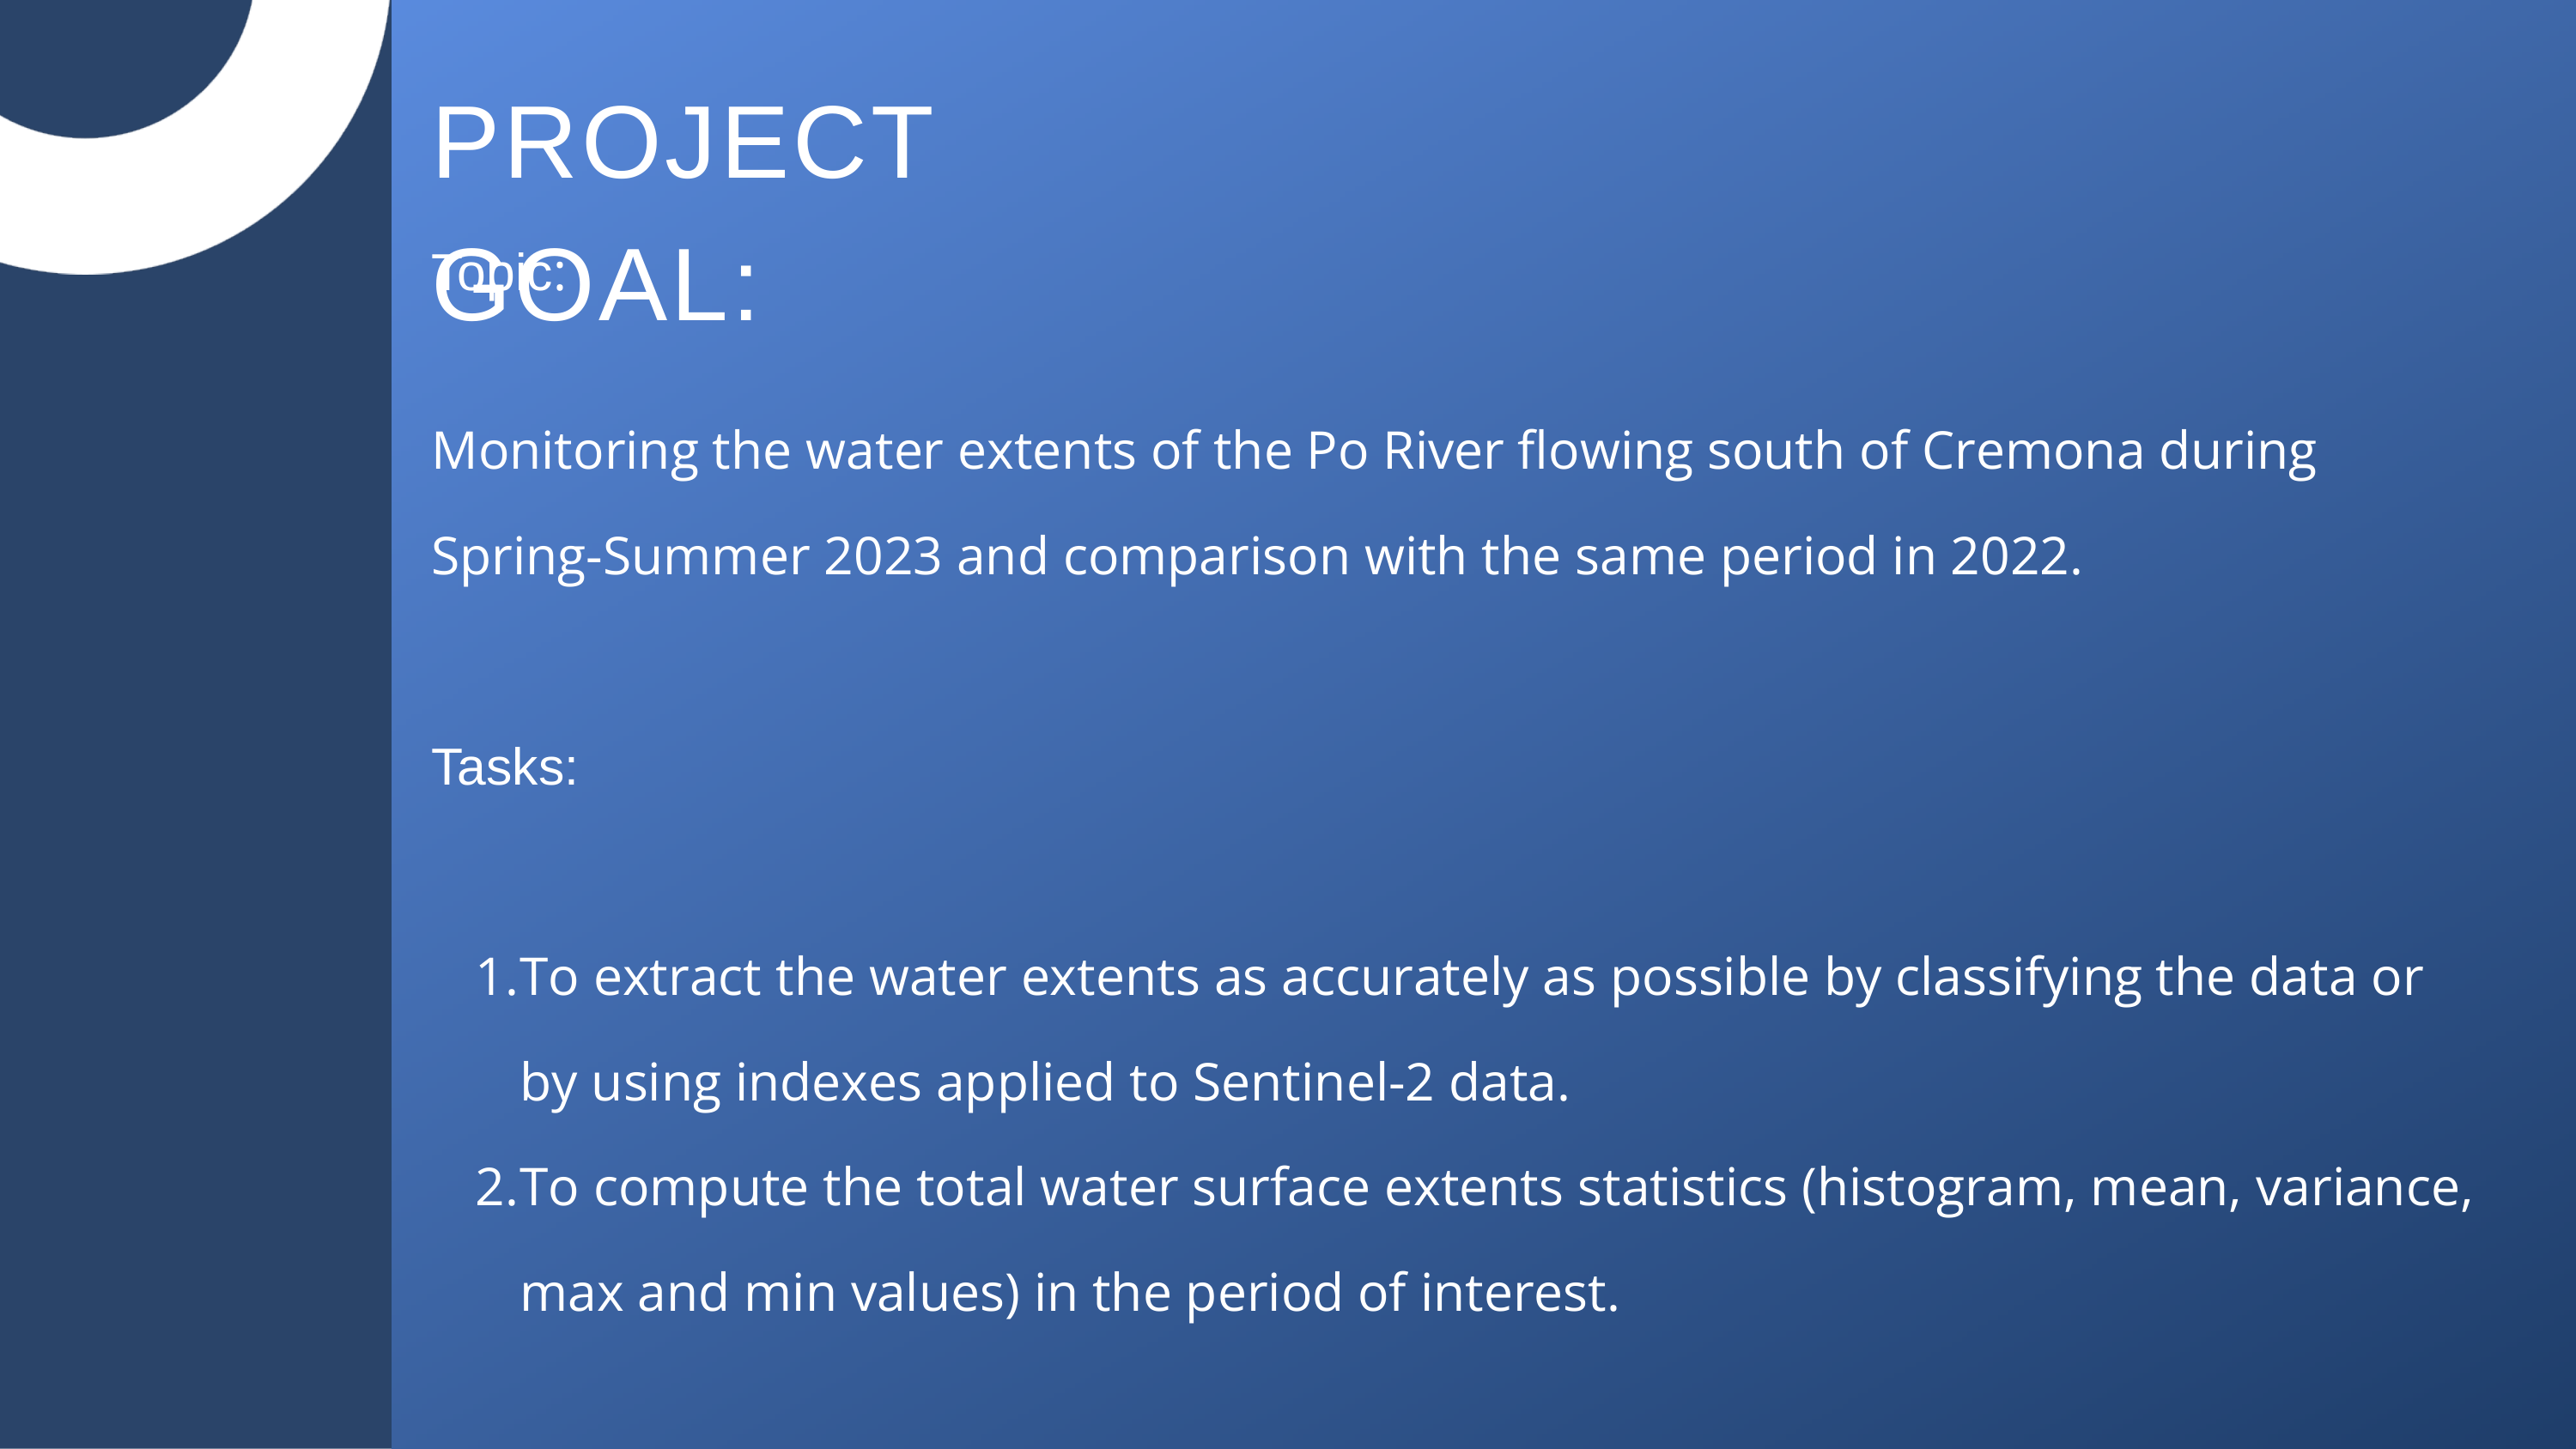

PROJECT GOAL:
Topic:

Monitoring the water extents of the Po River flowing south of Cremona during Spring-Summer 2023 and comparison with the same period in 2022.

Tasks:

To extract the water extents as accurately as possible by classifying the data or by using indexes applied to Sentinel-2 data.
To compute the total water surface extents statistics (histogram, mean, variance, max and min values) in the period of interest.